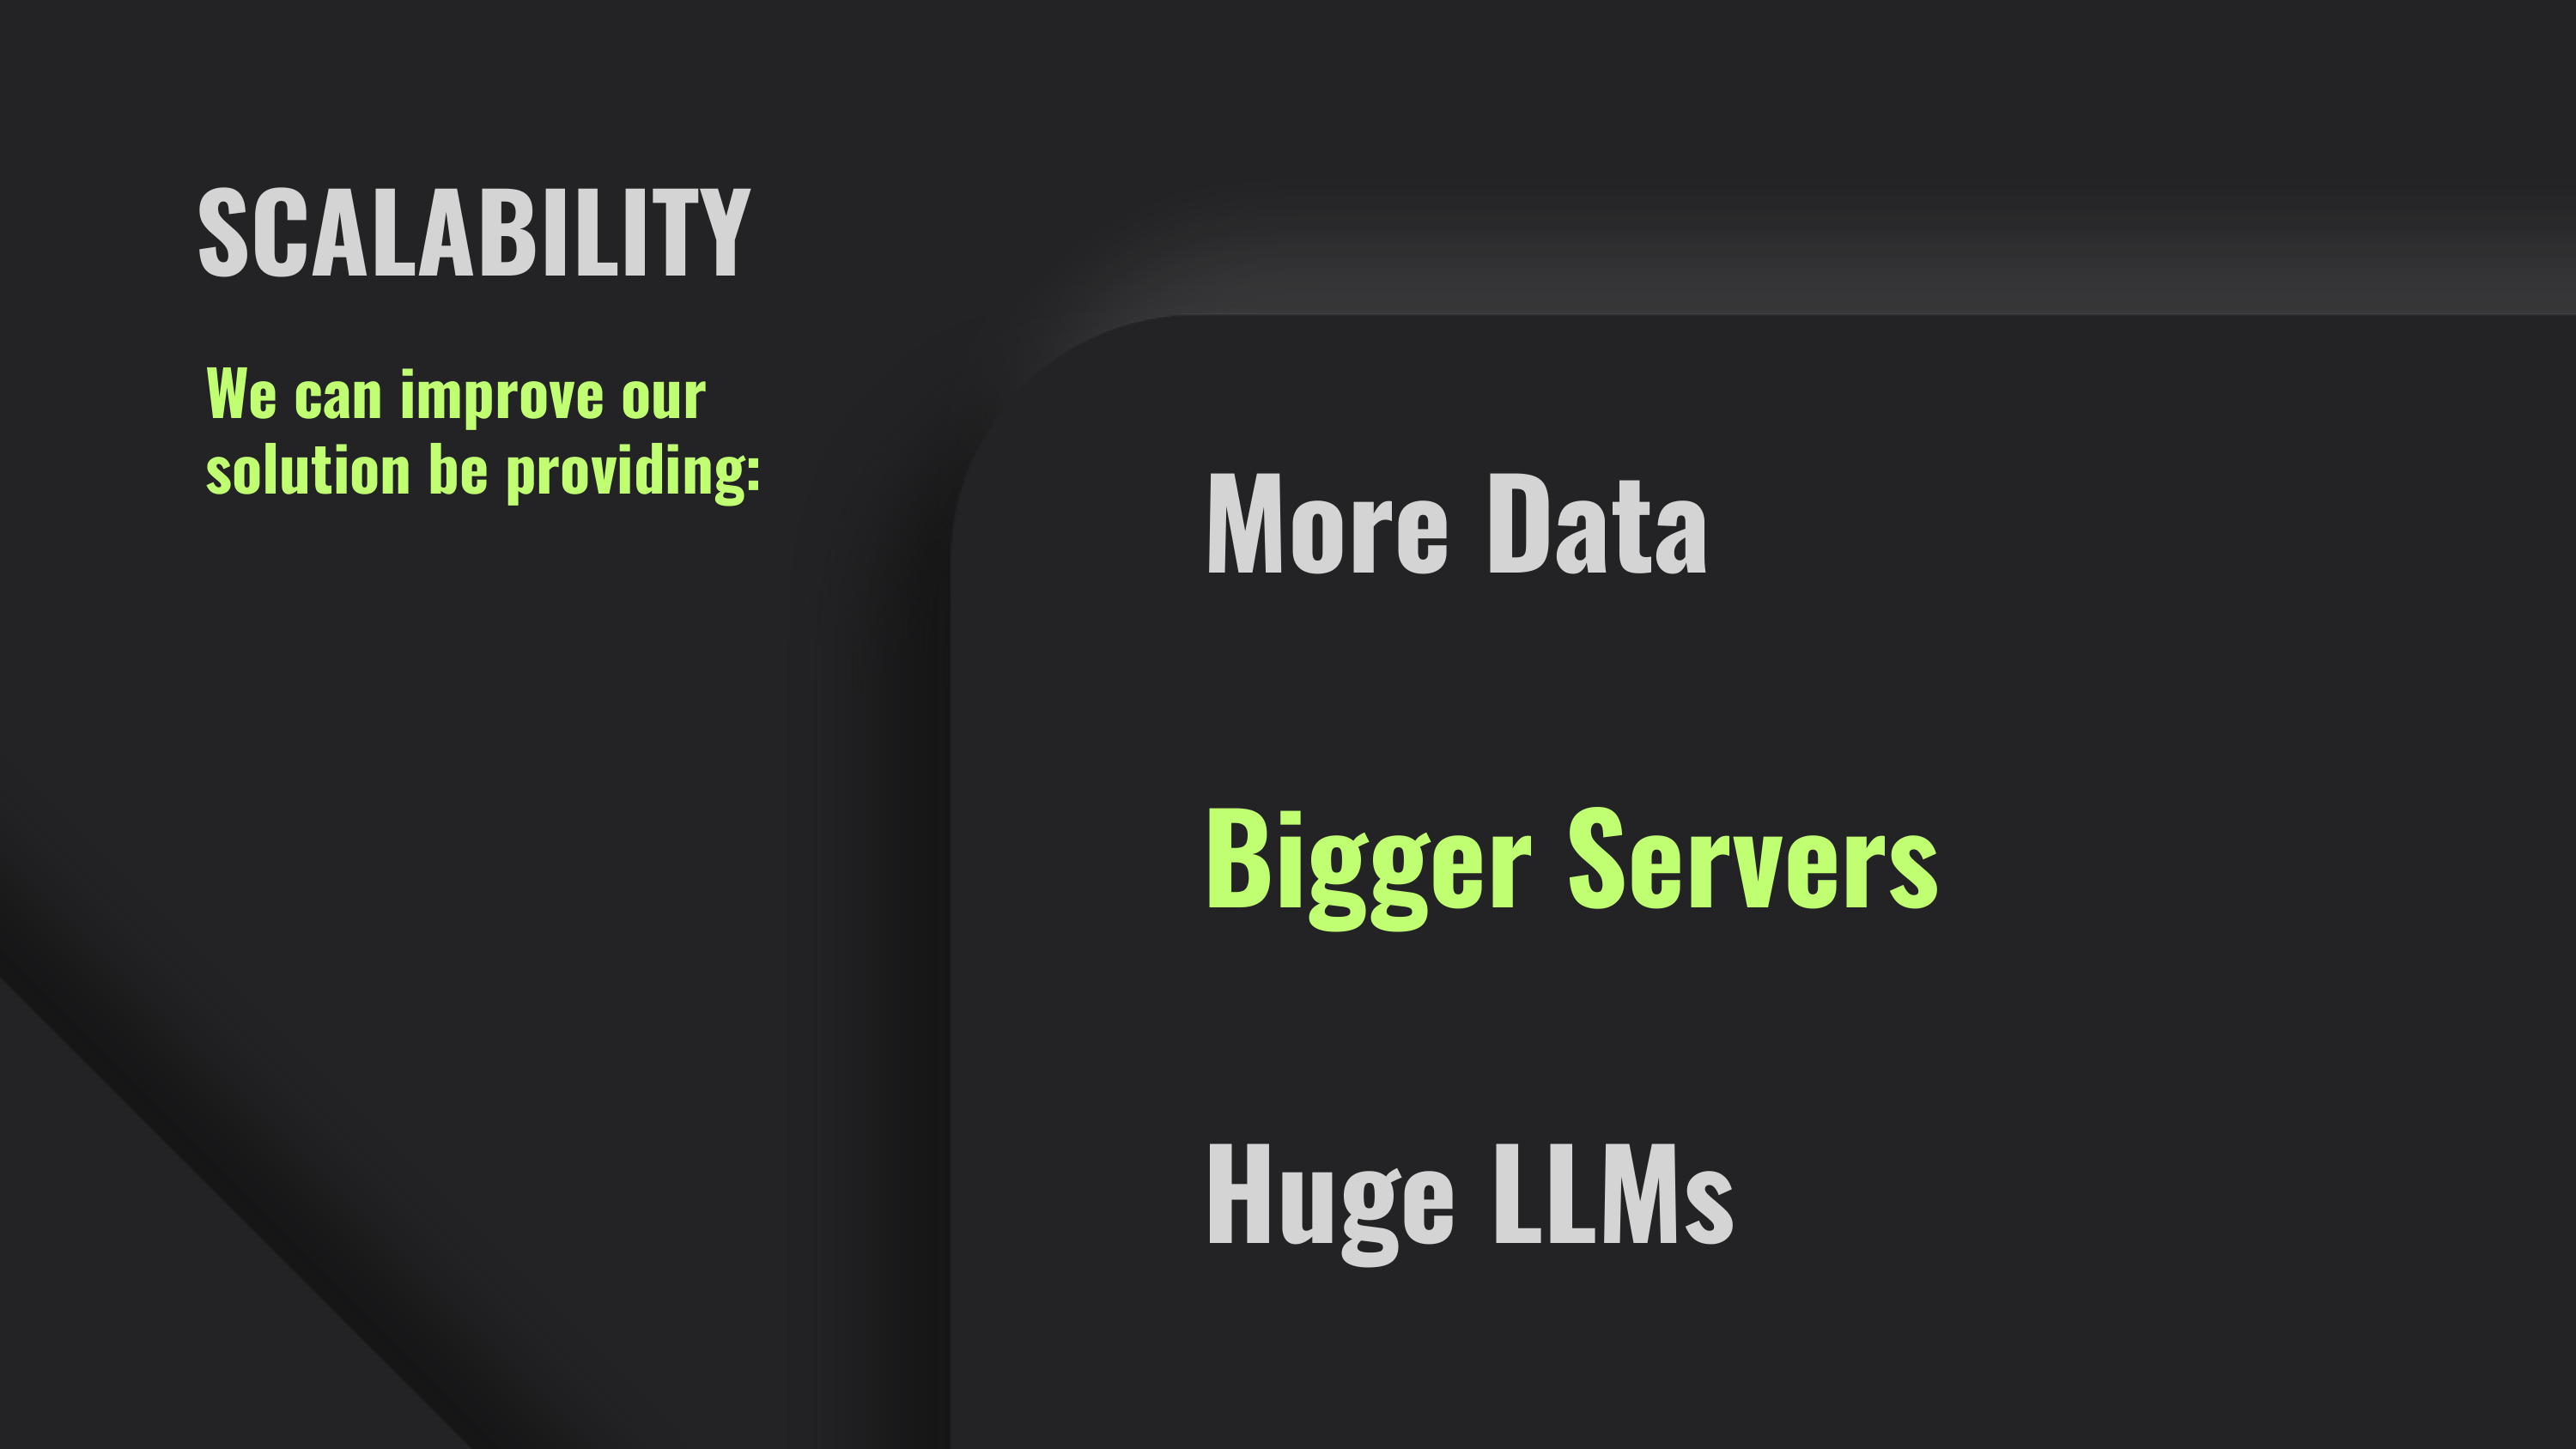

SCALABILITY
We can improve our solution be providing:
# More Data
Bigger Servers
Huge LLMs